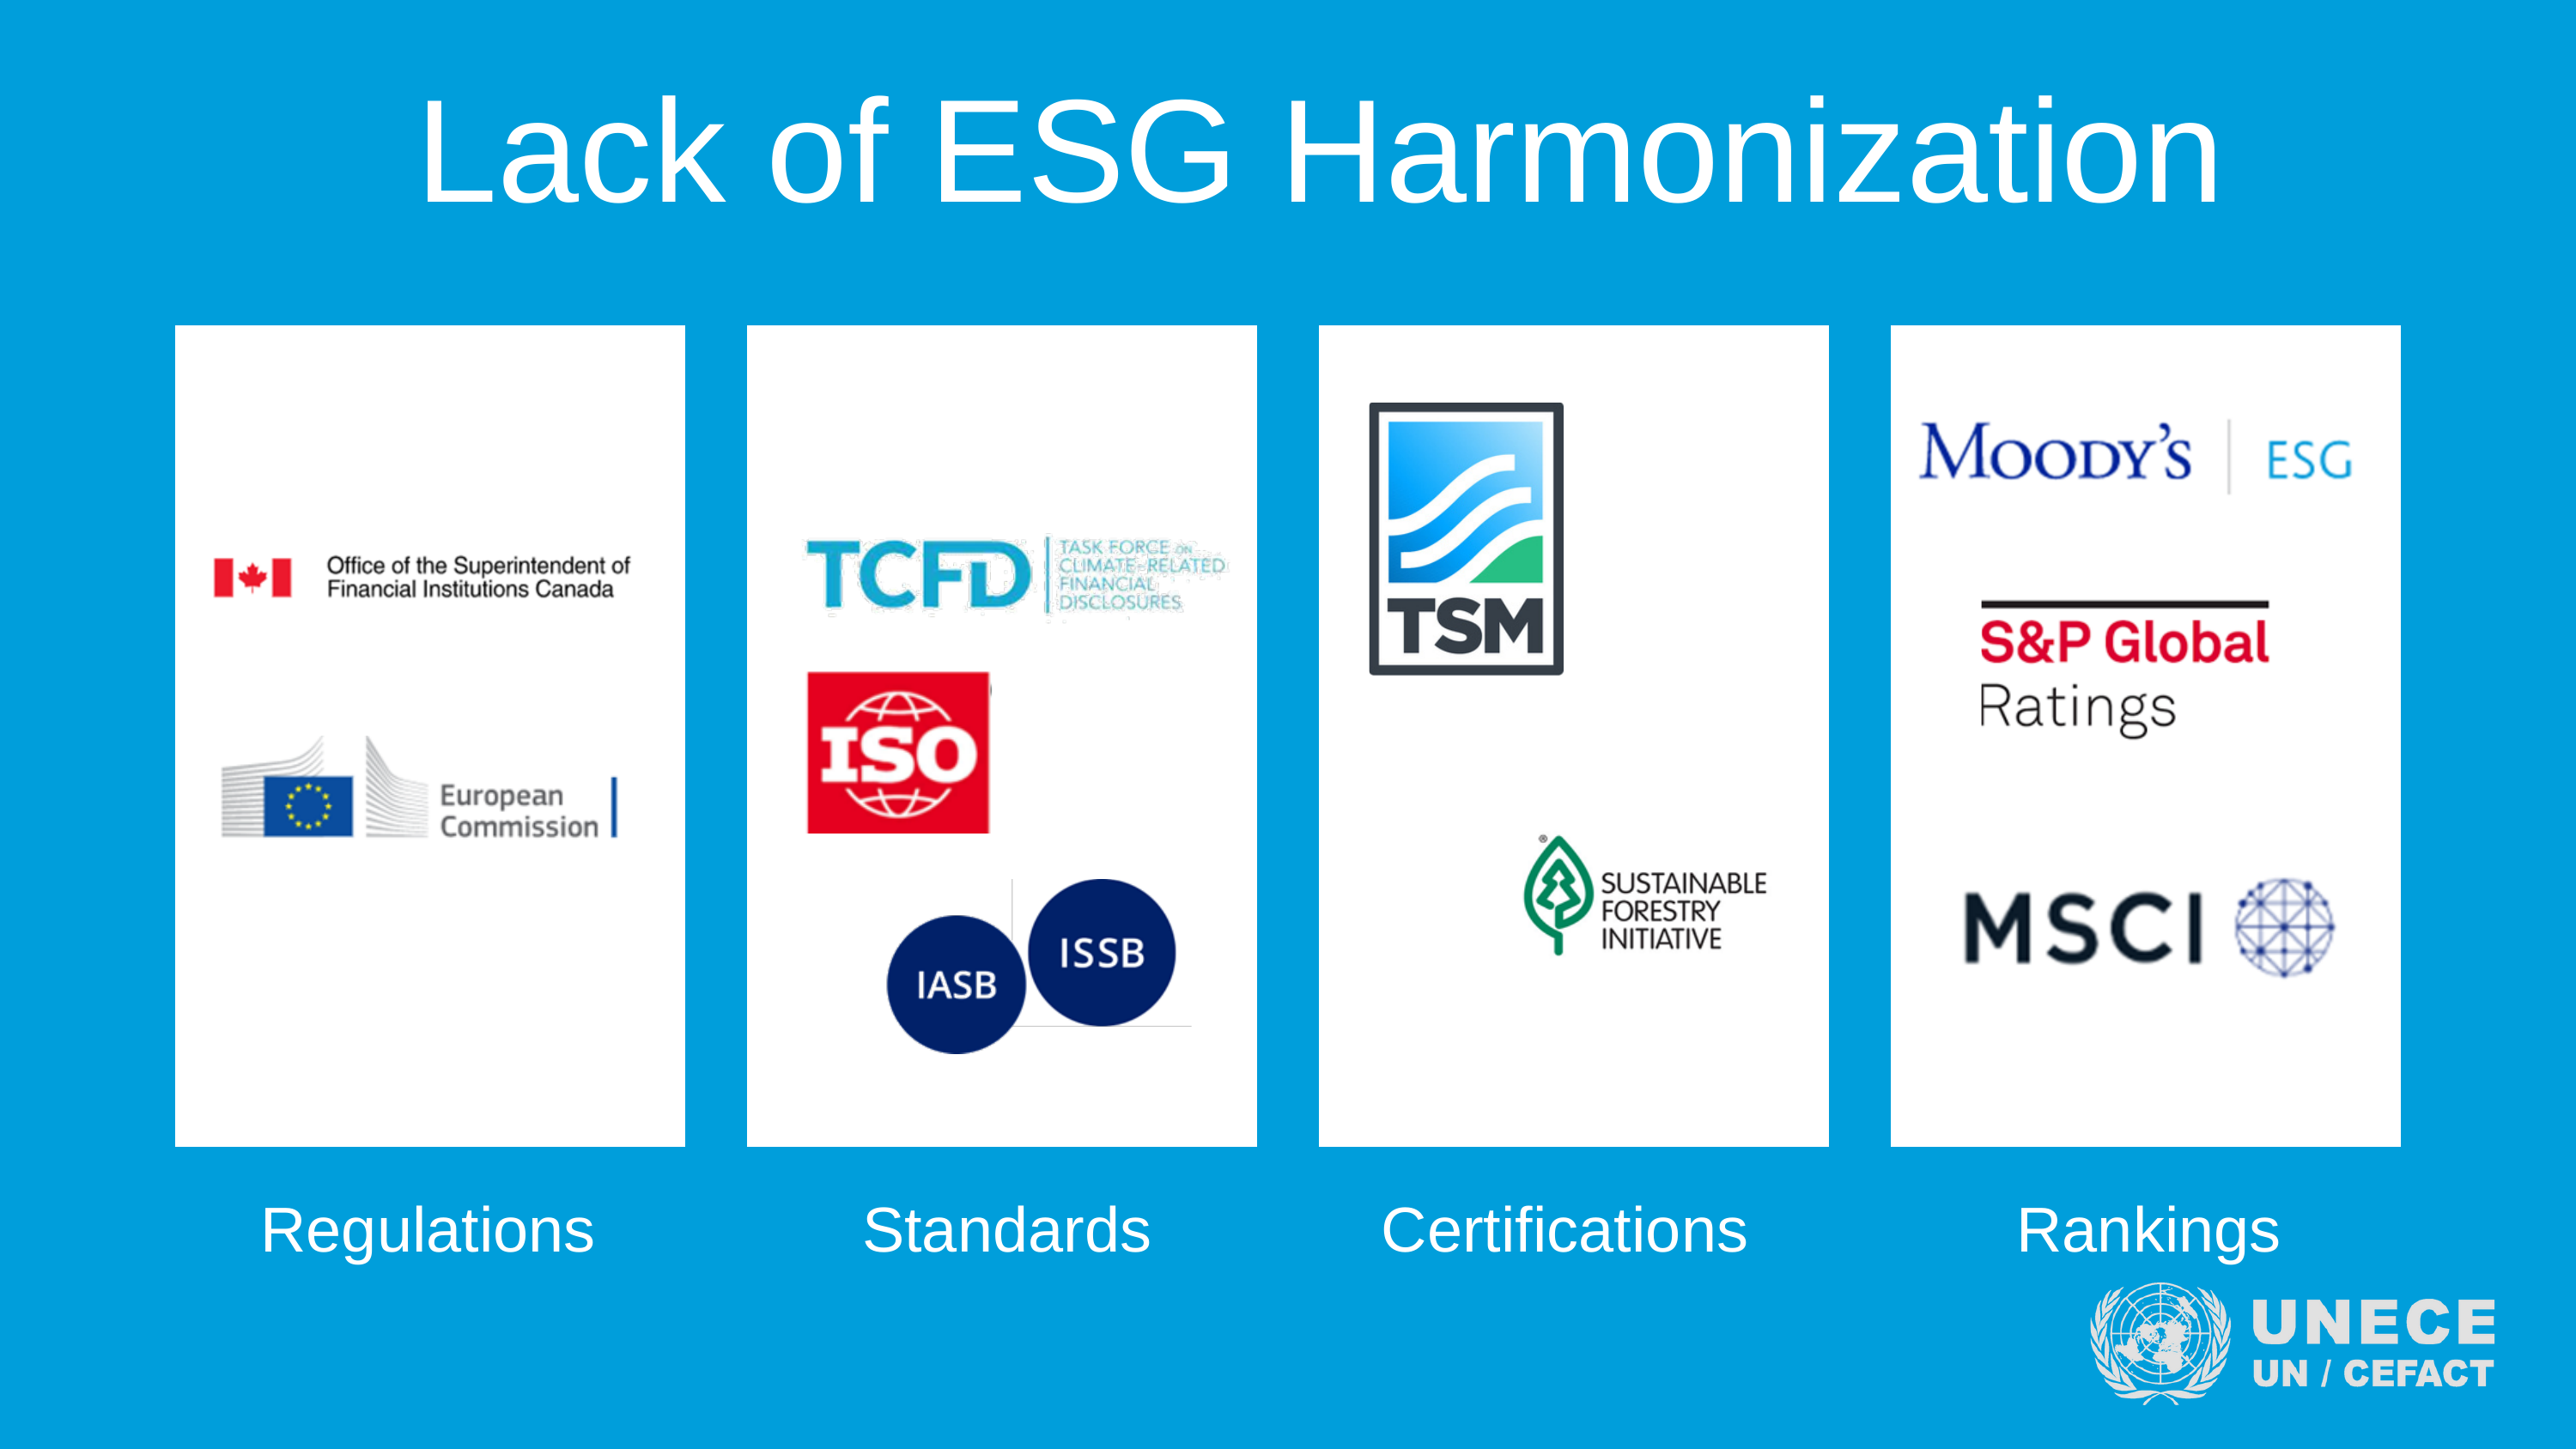

Lack of ESG Harmonization

Regulations
Standards
Certifications
Rankings